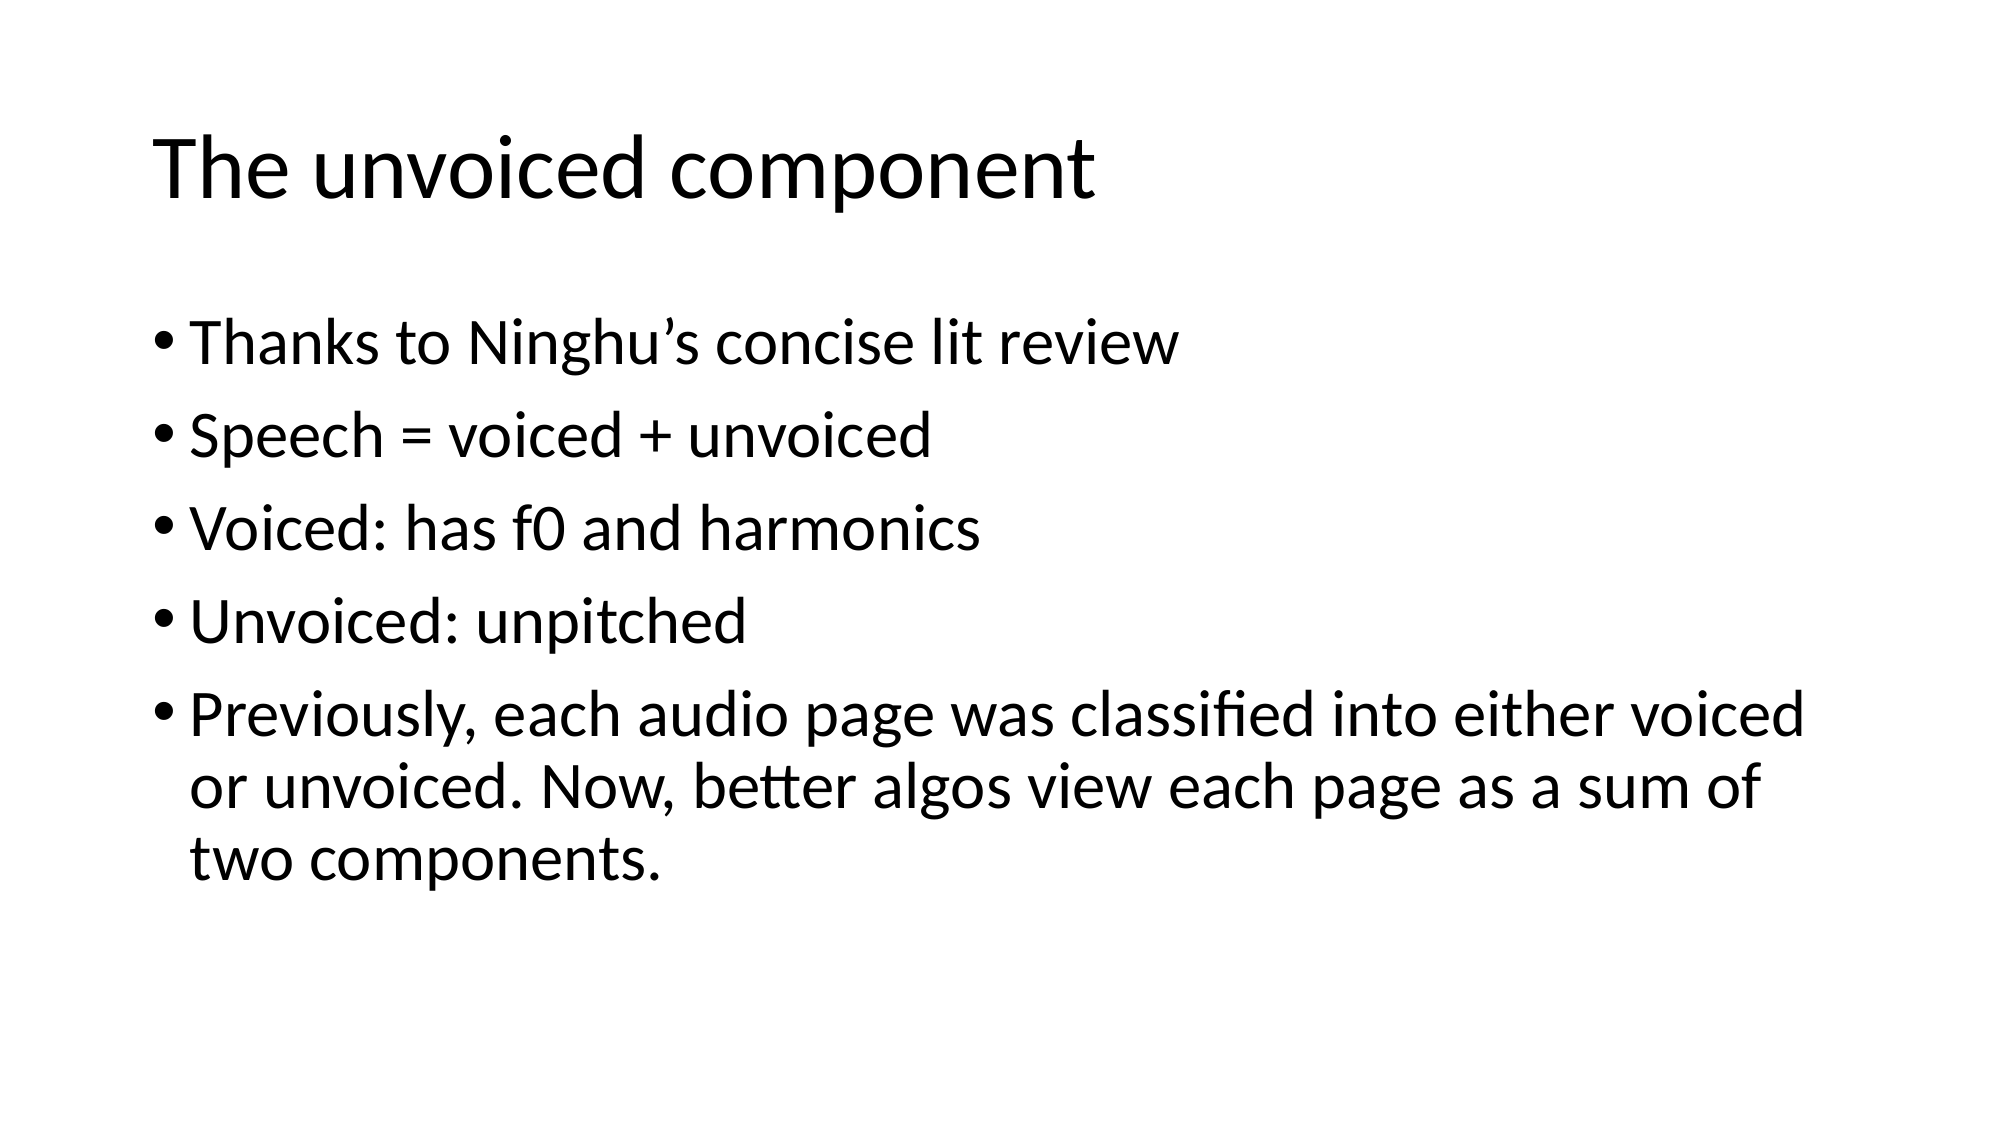

# The unvoiced component
Thanks to Ninghu’s concise lit review
Speech = voiced + unvoiced
Voiced: has f0 and harmonics
Unvoiced: unpitched
Previously, each audio page was classified into either voiced or unvoiced. Now, better algos view each page as a sum of two components.